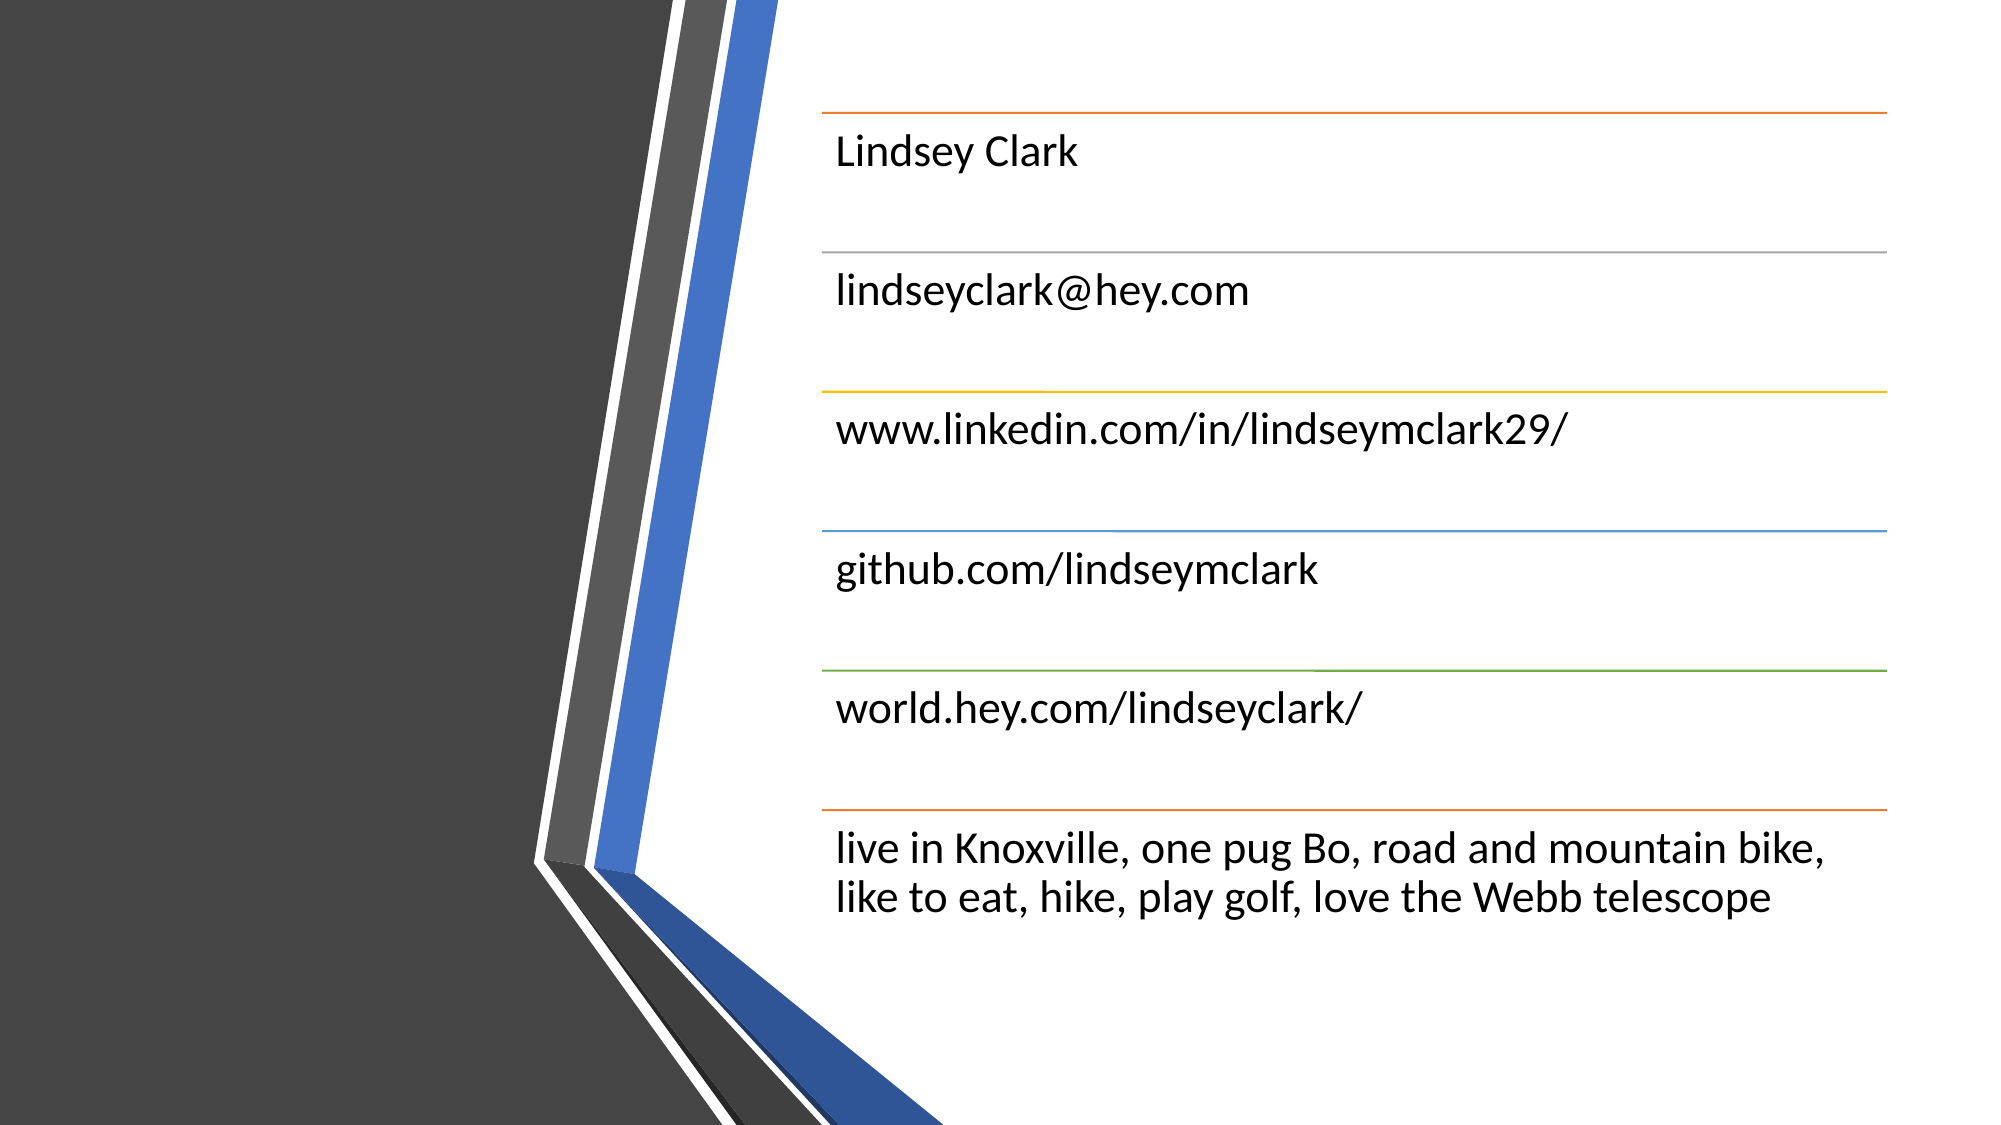

Lindsey Clark
lindseyclark@hey.com
www.linkedin.com/in/lindseymclark29/
github.com/lindseymclark
world.hey.com/lindseyclark/
live in Knoxville, one pug Bo, road and mountain bike, like to eat, hike, play golf, love the Webb telescope